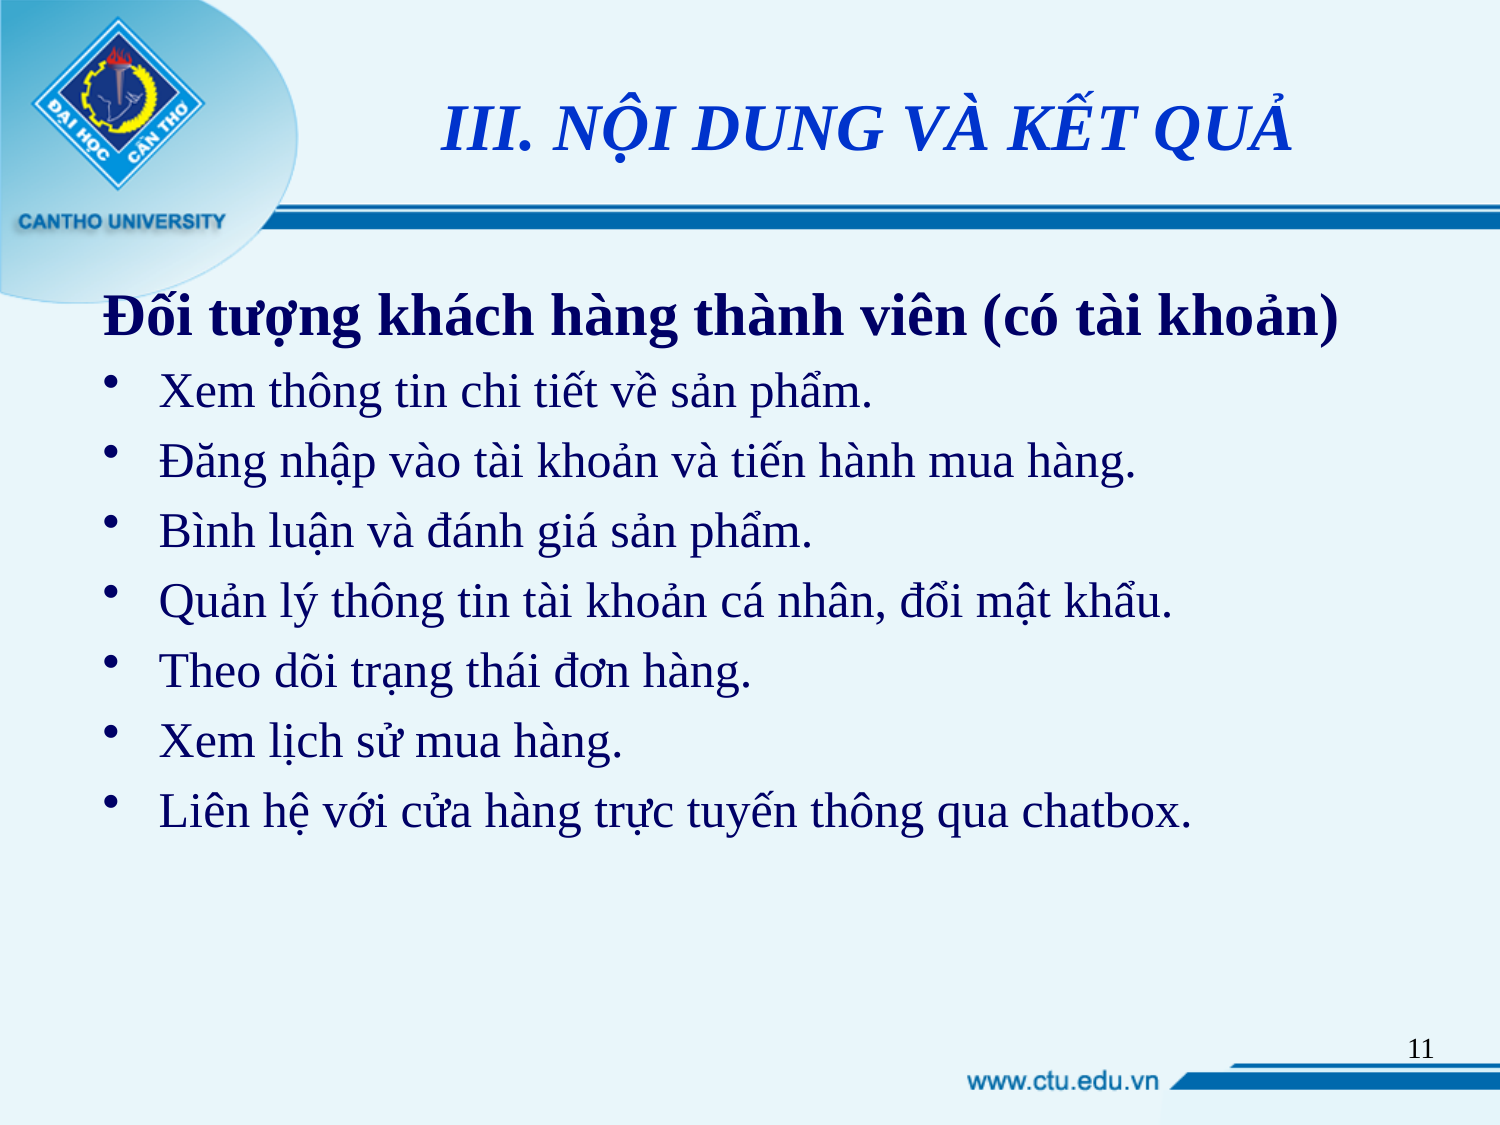

# III. NỘI DUNG VÀ KẾT QUẢ
Đối tượng khách hàng thành viên (có tài khoản)
Xem thông tin chi tiết về sản phẩm.
Đăng nhập vào tài khoản và tiến hành mua hàng.
Bình luận và đánh giá sản phẩm.
Quản lý thông tin tài khoản cá nhân, đổi mật khẩu.
Theo dõi trạng thái đơn hàng.
Xem lịch sử mua hàng.
Liên hệ với cửa hàng trực tuyến thông qua chatbox.

11